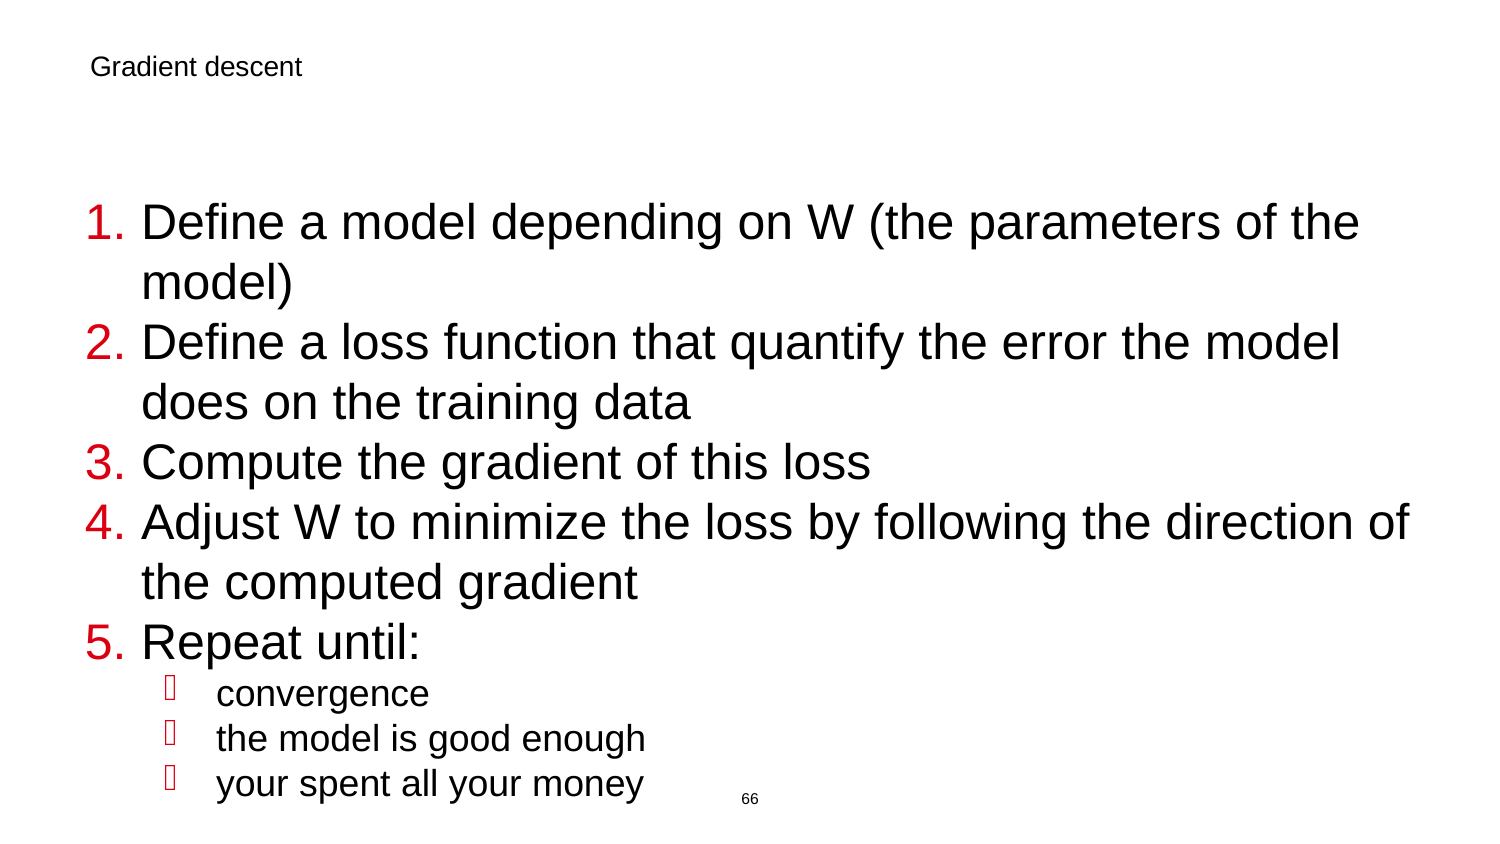

# Gradient descent
Define a model depending on W (the parameters of the model)
Define a loss function that quantify the error the model does on the training data
Compute the gradient of this loss
Adjust W to minimize the loss by following the direction of the computed gradient
Repeat until:
convergence
the model is good enough
your spent all your money